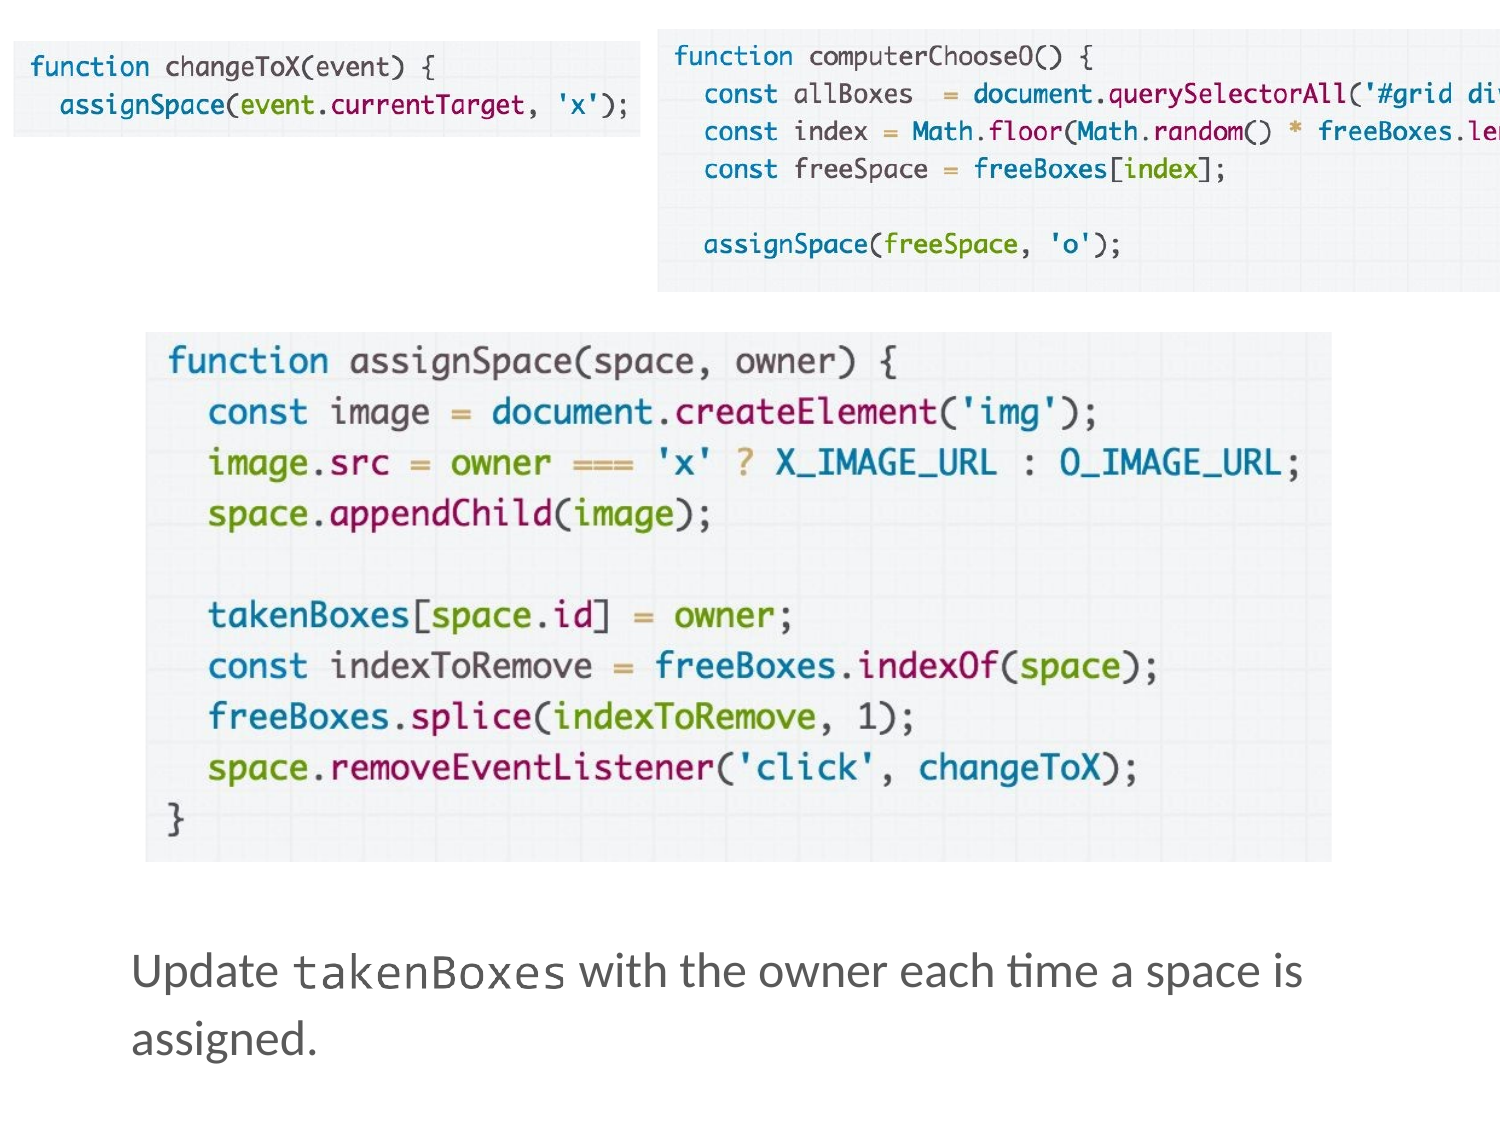

Update  assigned.
with the owner each time a space is